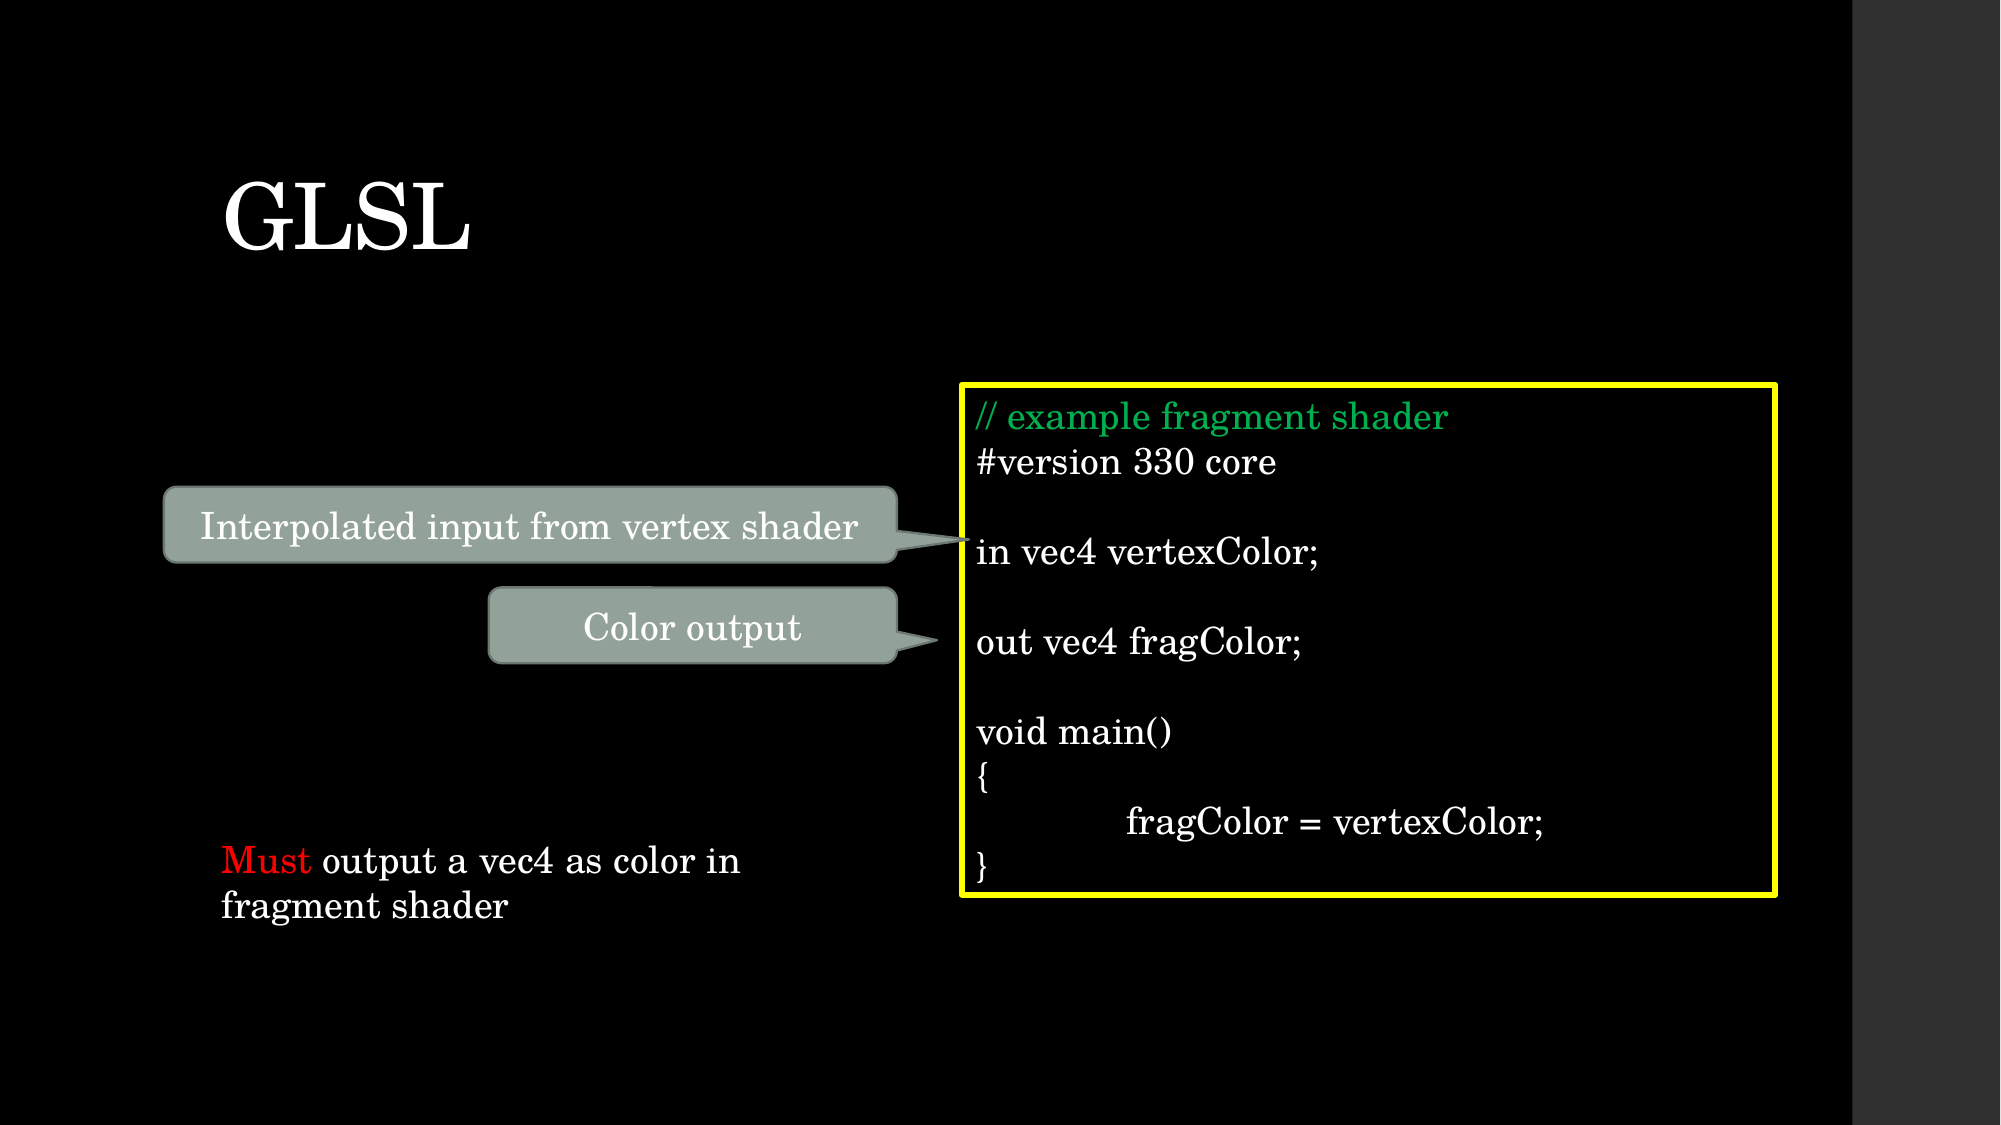

# GLSL
// example fragment shader
#version 330 core

in vec4 vertexColor;

out vec4 fragColor;

void main()
{
	fragColor = vertexColor;
}
Interpolated input from vertex shader
Color output
Must output a vec4 as color in fragment shader